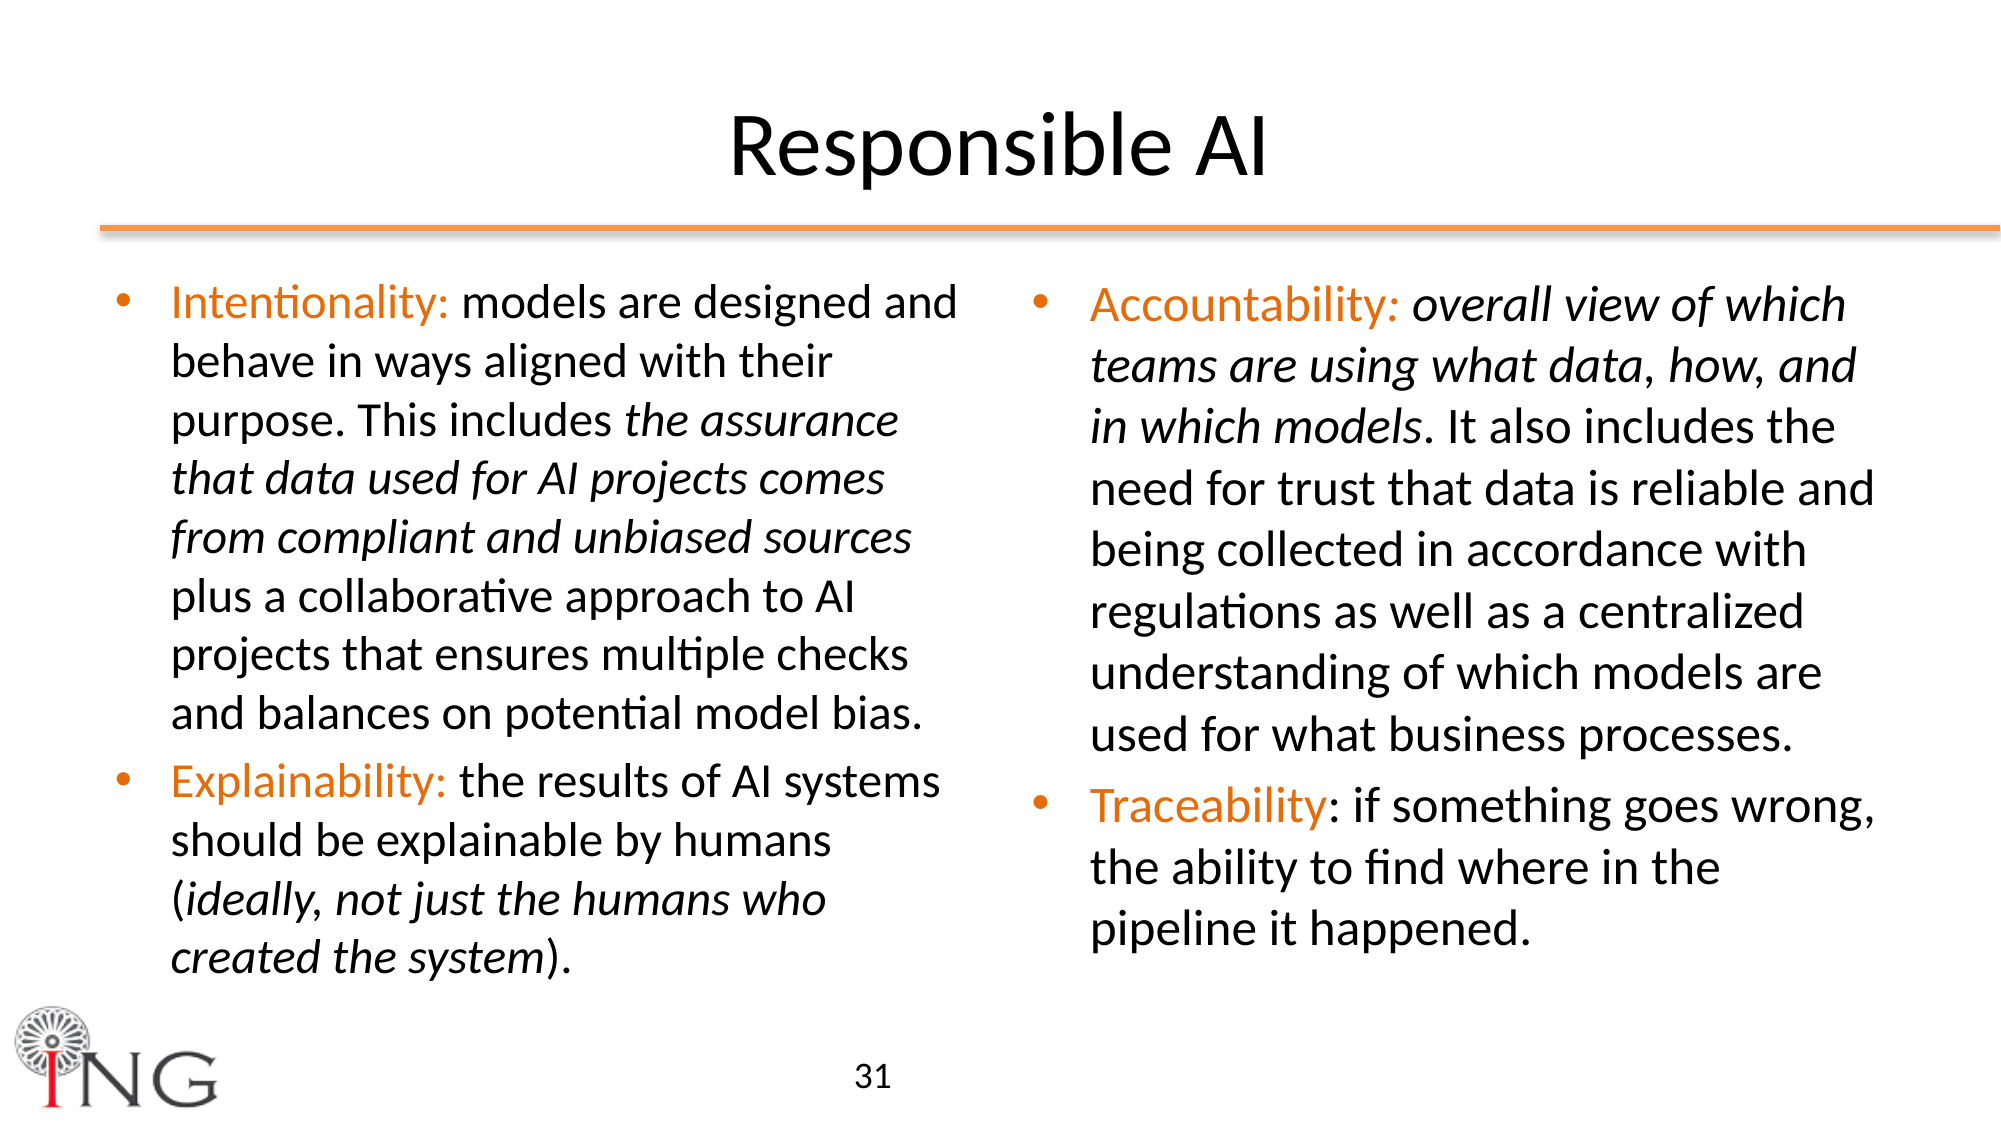

# Responsible AI
Intentionality: models are designed and behave in ways aligned with their purpose. This includes the assurance that data used for AI projects comes from compliant and unbiased sources plus a collaborative approach to AI projects that ensures multiple checks and balances on potential model bias.
Explainability: the results of AI systems should be explainable by humans (ideally, not just the humans who created the system).
Accountability: overall view of which teams are using what data, how, and in which models. It also includes the need for trust that data is reliable and being collected in accordance with regulations as well as a centralized understanding of which models are used for what business processes.
Traceability: if something goes wrong, the ability to find where in the pipeline it happened.

31